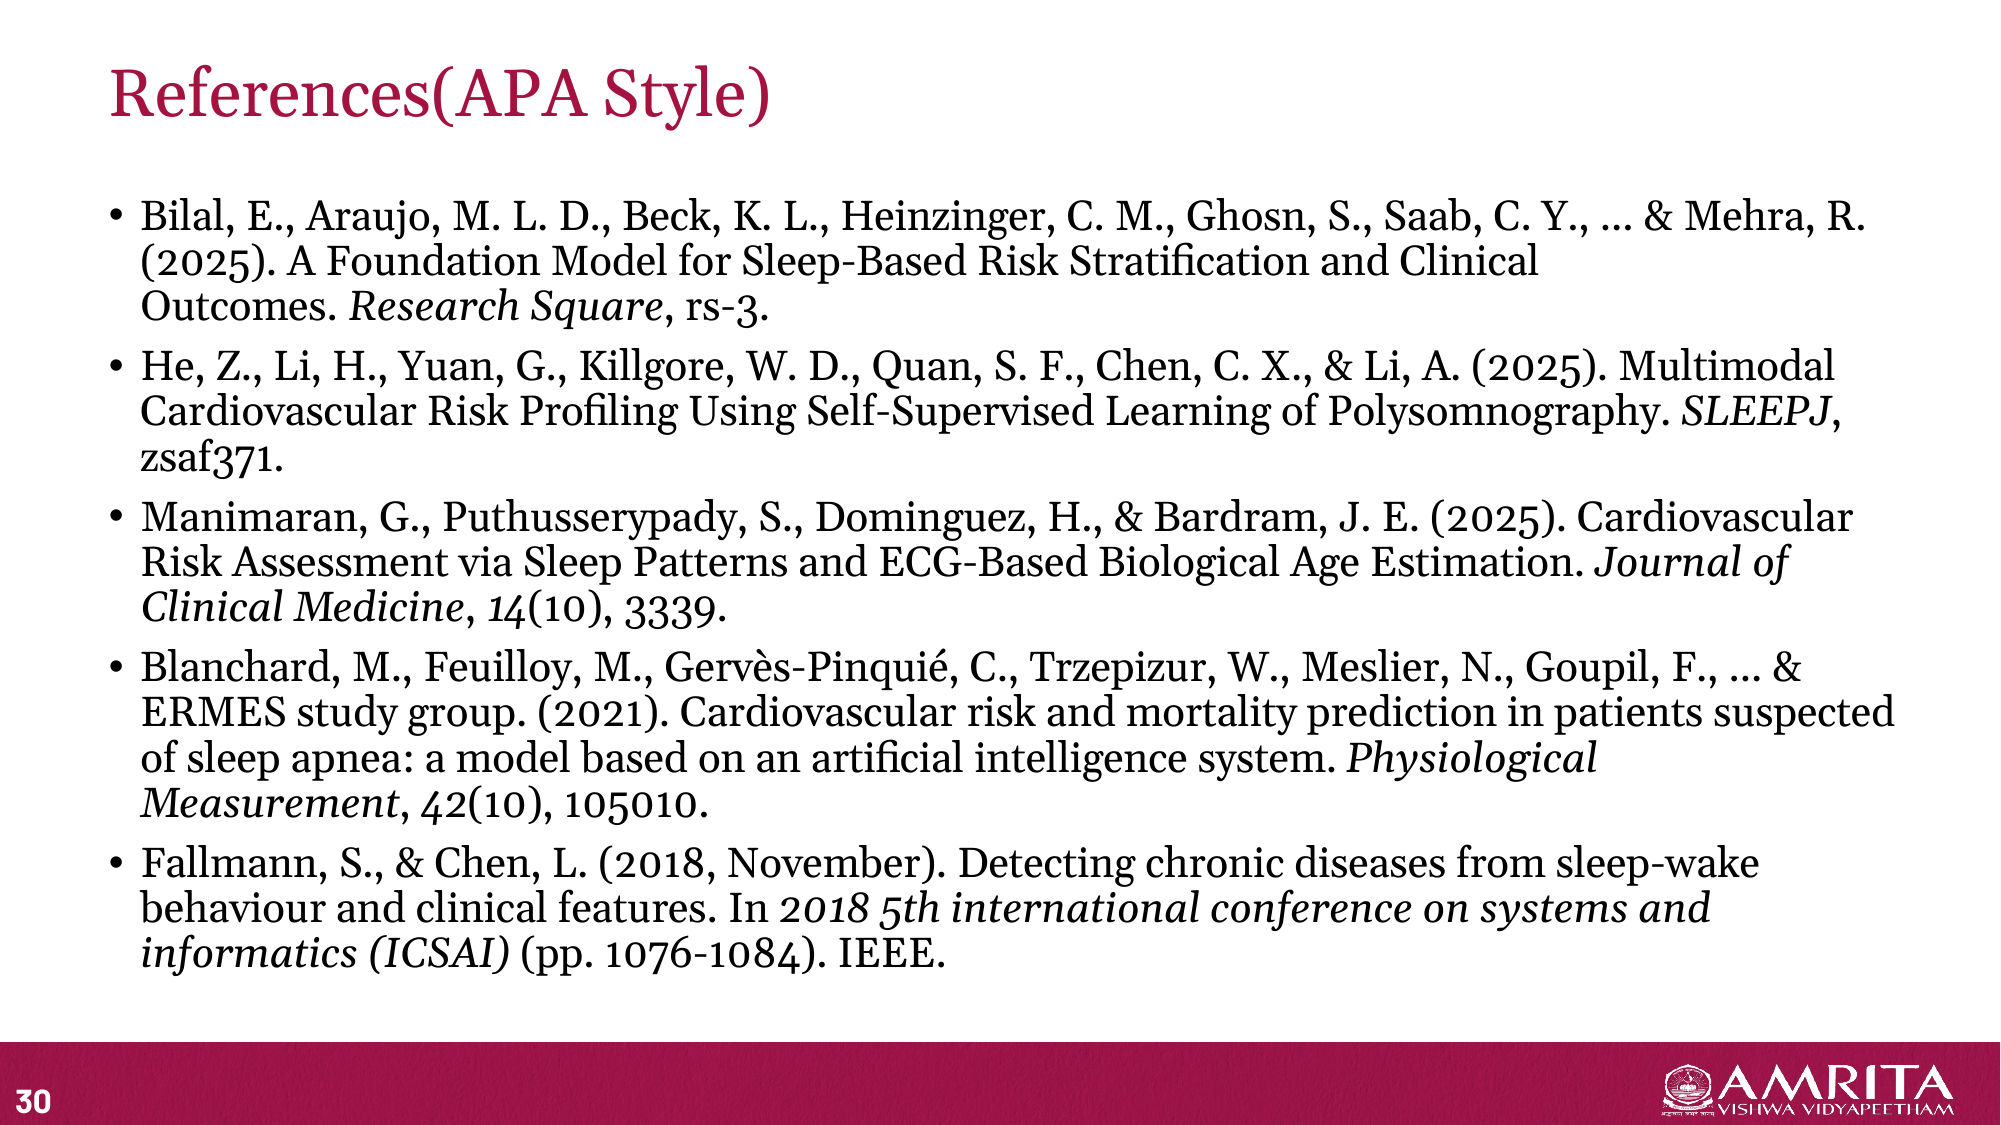

# References(APA Style)
Bilal, E., Araujo, M. L. D., Beck, K. L., Heinzinger, C. M., Ghosn, S., Saab, C. Y., ... & Mehra, R. (2025). A Foundation Model for Sleep-Based Risk Stratification and Clinical Outcomes. Research Square, rs-3.
He, Z., Li, H., Yuan, G., Killgore, W. D., Quan, S. F., Chen, C. X., & Li, A. (2025). Multimodal Cardiovascular Risk Profiling Using Self-Supervised Learning of Polysomnography. SLEEPJ, zsaf371.
Manimaran, G., Puthusserypady, S., Dominguez, H., & Bardram, J. E. (2025). Cardiovascular Risk Assessment via Sleep Patterns and ECG-Based Biological Age Estimation. Journal of Clinical Medicine, 14(10), 3339.
Blanchard, M., Feuilloy, M., Gervès-Pinquié, C., Trzepizur, W., Meslier, N., Goupil, F., ... & ERMES study group. (2021). Cardiovascular risk and mortality prediction in patients suspected of sleep apnea: a model based on an artificial intelligence system. Physiological Measurement, 42(10), 105010.
Fallmann, S., & Chen, L. (2018, November). Detecting chronic diseases from sleep-wake behaviour and clinical features. In 2018 5th international conference on systems and informatics (ICSAI) (pp. 1076-1084). IEEE.
30